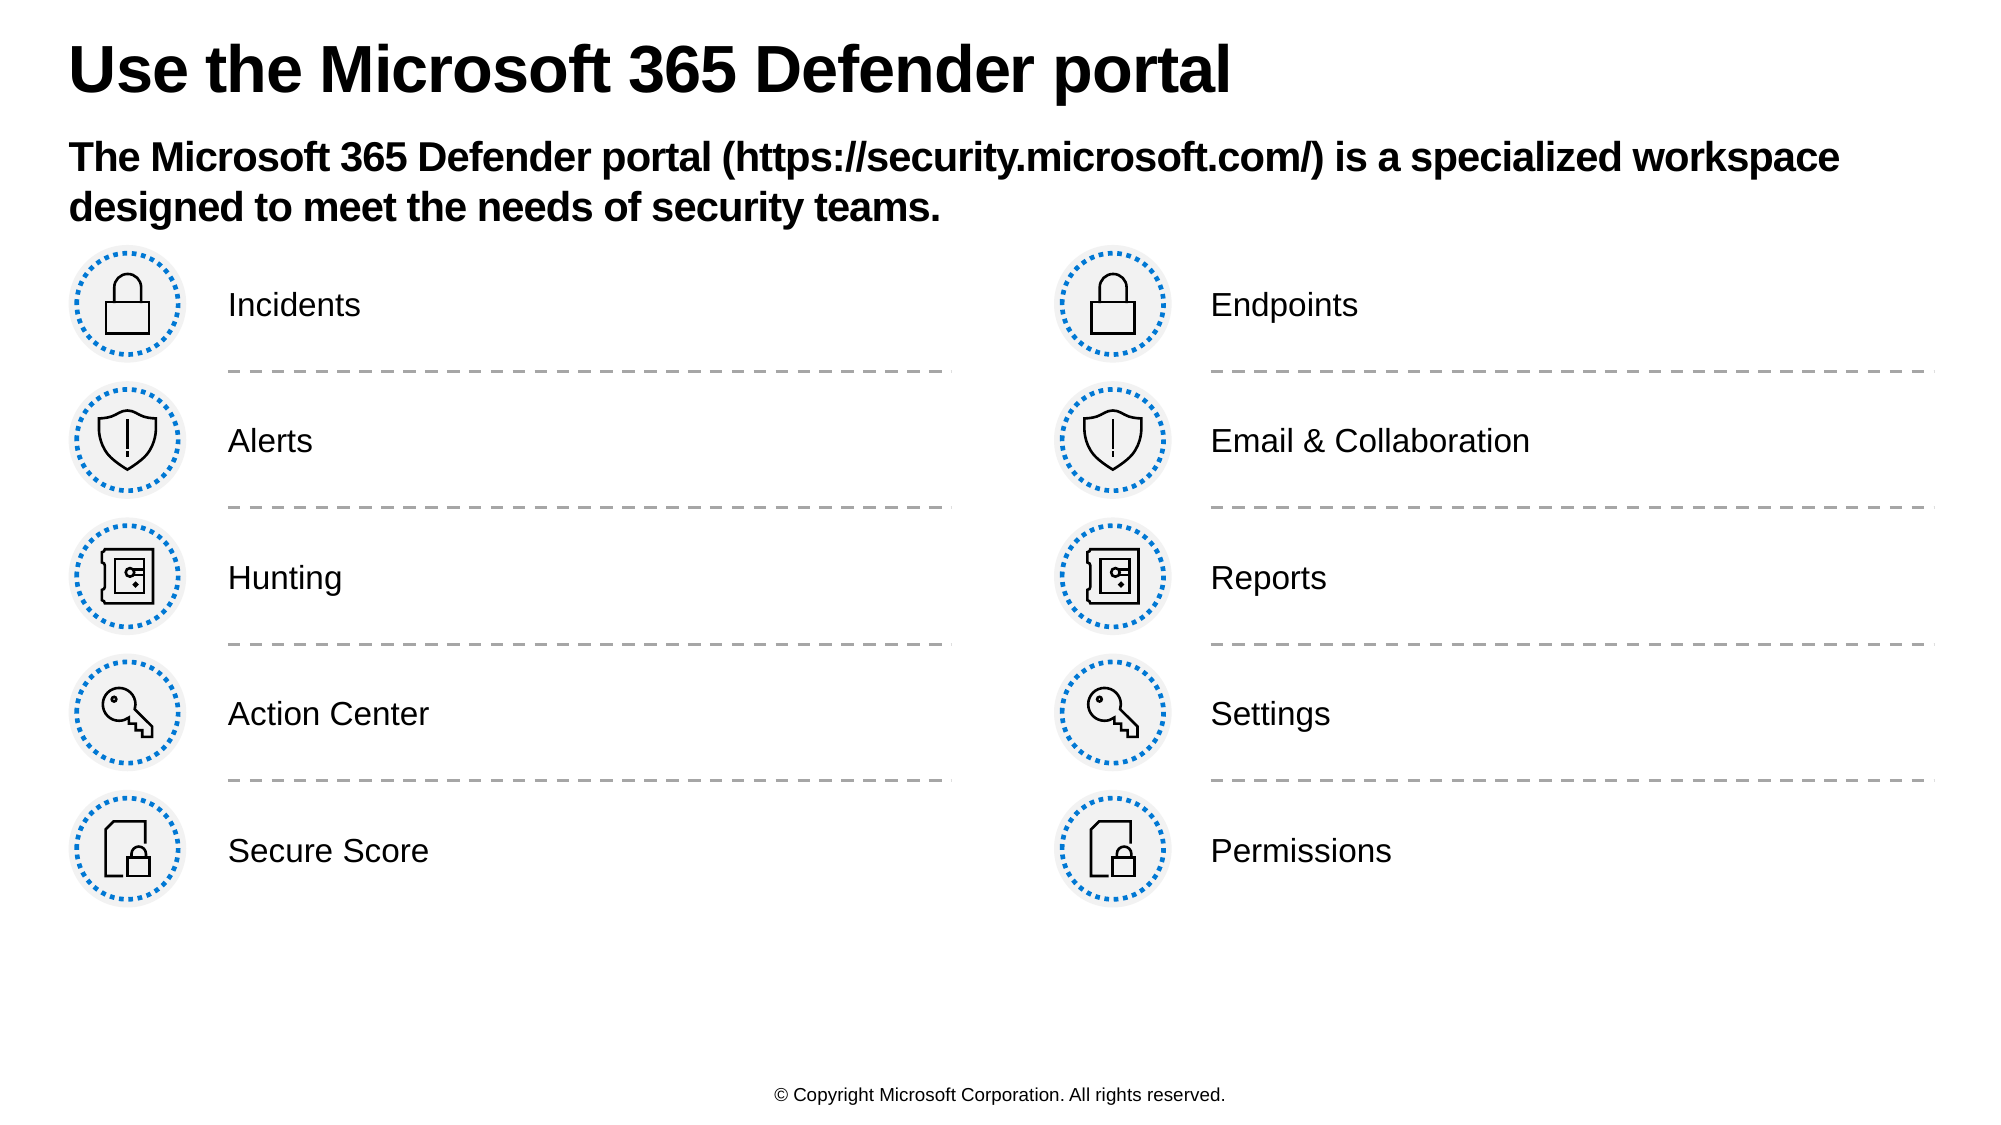

# Use the Microsoft 365 Defender portal
The Microsoft 365 Defender portal (https://security.microsoft.com/) is a specialized workspace designed to meet the needs of security teams.

Incidents
Endpoints

Alerts
Email & Collaboration

Hunting
Reports

Action Center
Settings

Secure Score
Permissions